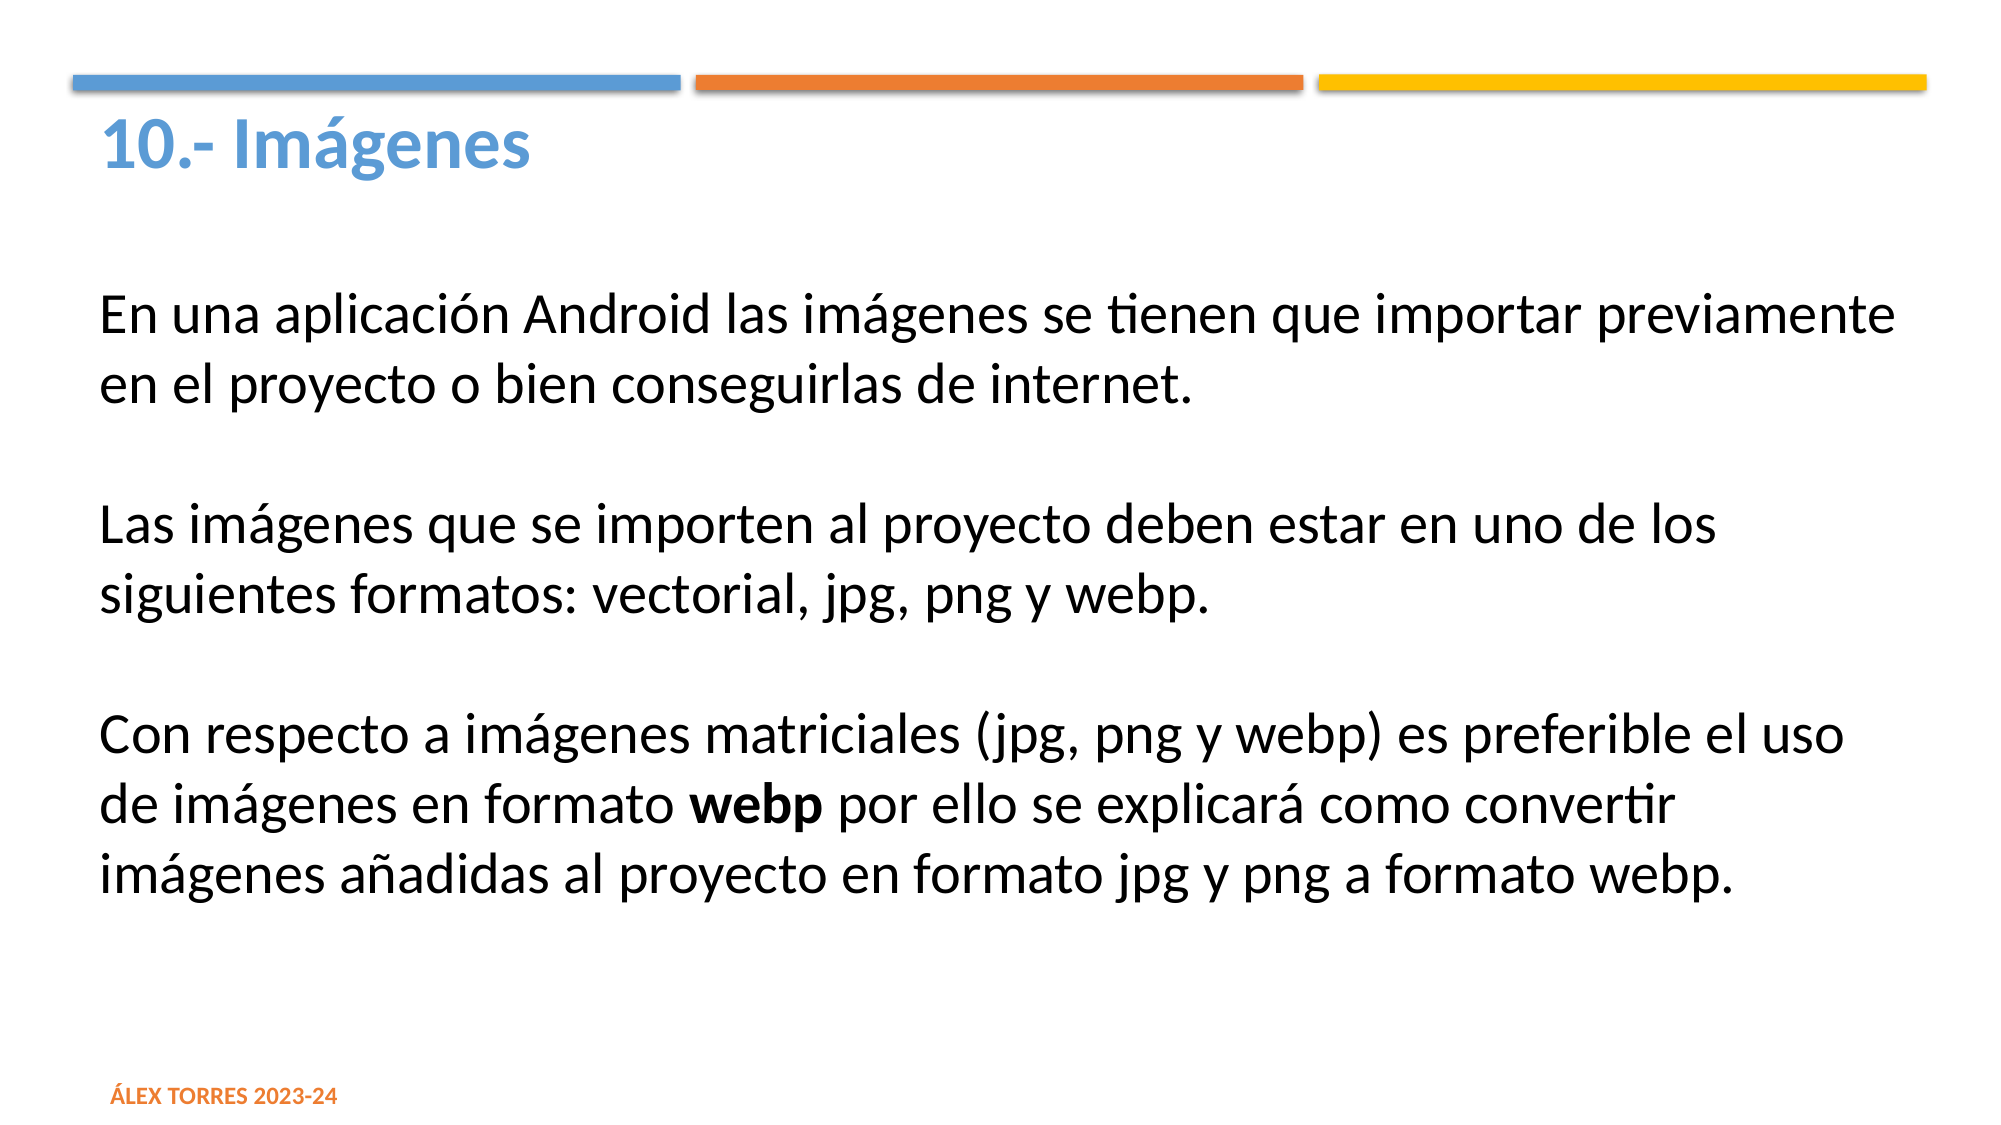

10.- Imágenes

En una aplicación Android las imágenes se tienen que importar previamente en el proyecto o bien conseguirlas de internet.

Las imágenes que se importen al proyecto deben estar en uno de los siguientes formatos: vectorial, jpg, png y webp.

Con respecto a imágenes matriciales (jpg, png y webp) es preferible el uso de imágenes en formato webp por ello se explicará como convertir imágenes añadidas al proyecto en formato jpg y png a formato webp.